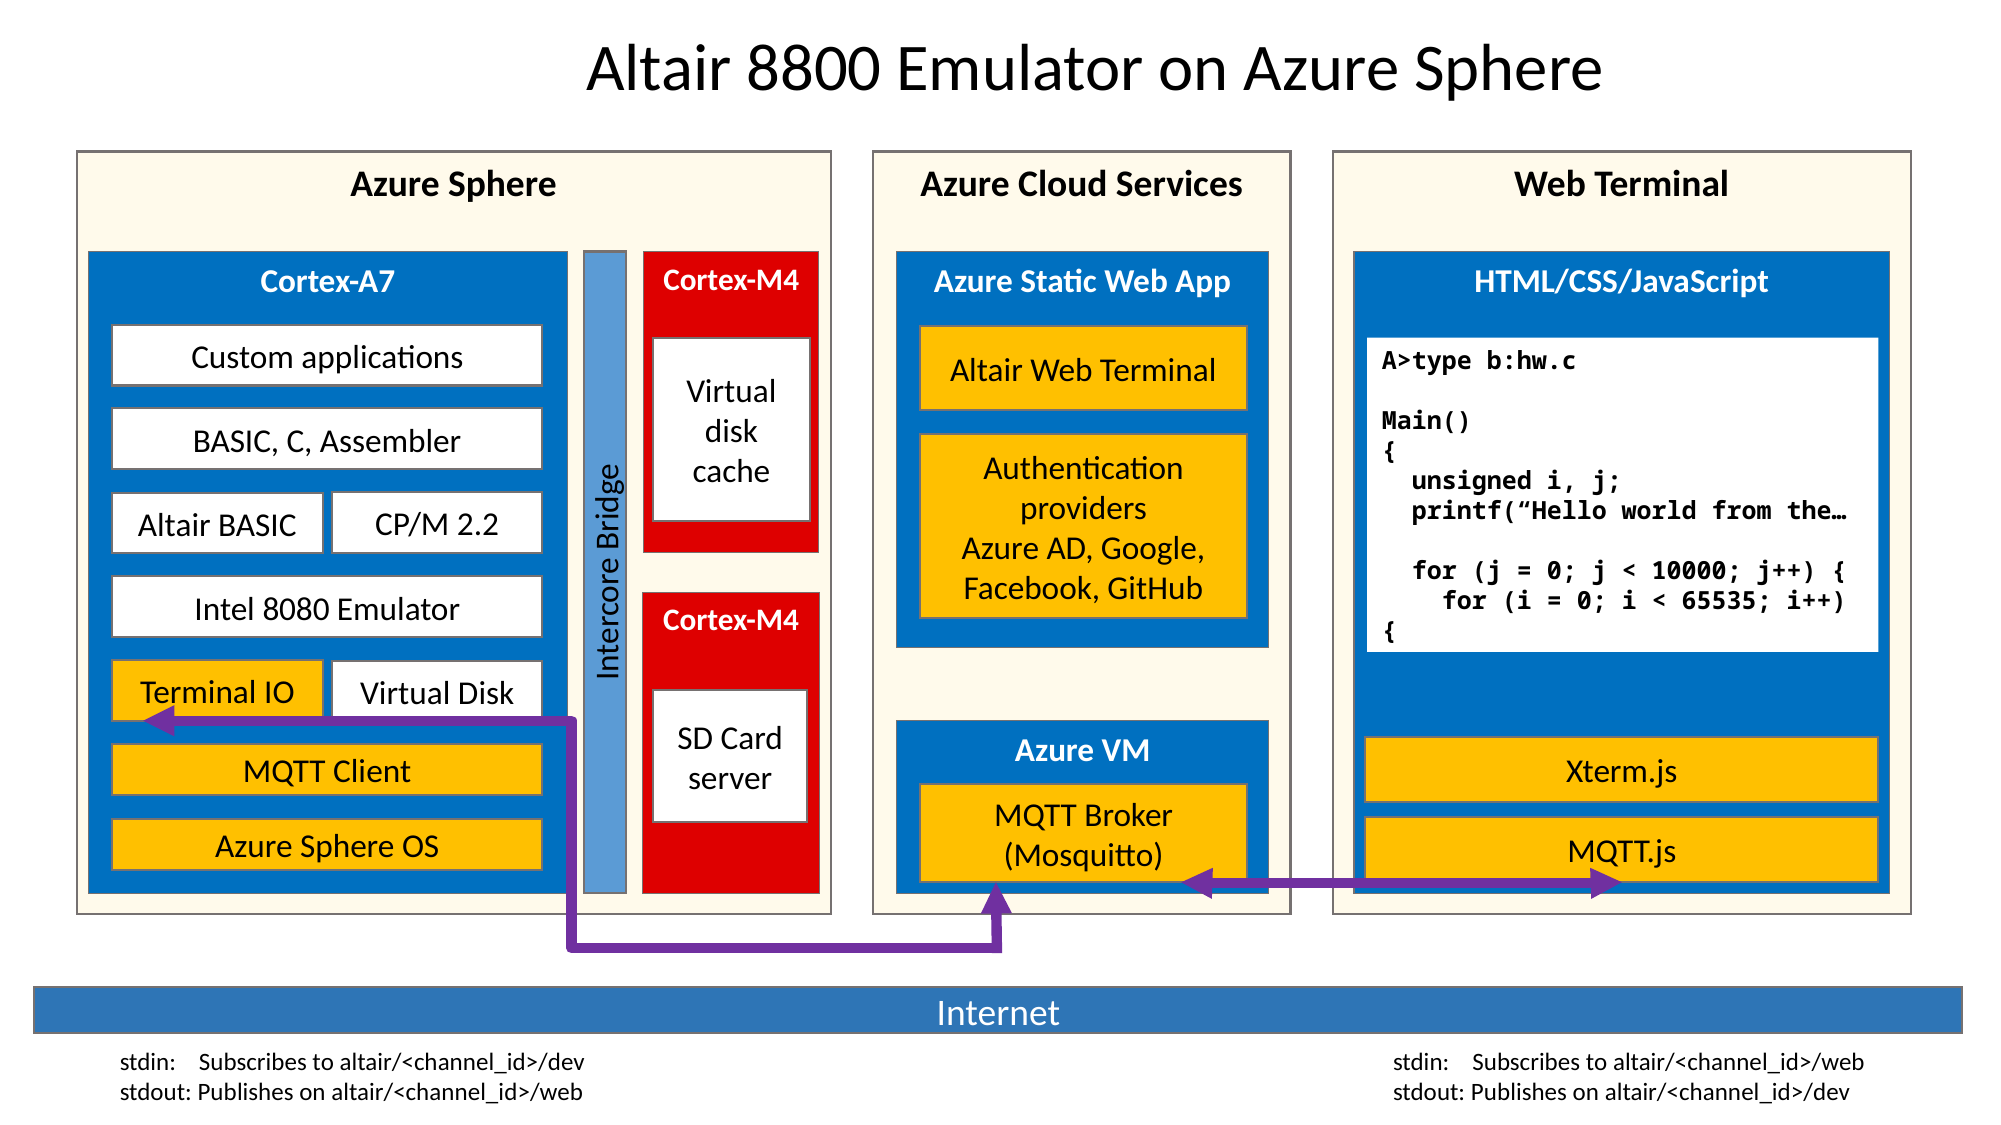

Altair 8800 Emulator on Azure Sphere
Azure Sphere
Azure Cloud Services
Web Terminal
Cortex-A7
Intercore Bridge
Cortex-M4
HTML/CSS/JavaScript
Azure Static Web App
Custom applications
Altair Web Terminal
Virtual disk cache
A>type b:hw.c

Main()
{
  unsigned i, j;
  printf(“Hello world from the…

  for (j = 0; j < 10000; j++) {
    for (i = 0; i < 65535; i++) {
BASIC, C, Assembler
Authentication providers
Azure AD, Google, Facebook, GitHub
CP/M 2.2
Altair BASIC
Intel 8080 Emulator
Cortex-M4
Terminal IO
Virtual Disk
SD Card server
Azure VM
Xterm.js
MQTT Client
MQTT Broker
(Mosquitto)
MQTT.js
Azure Sphere OS
Internet
stdin:    Subscribes to altair/<channel_id>/dev
stdout: Publishes on altair/<channel_id>/web
stdin:    Subscribes to altair/<channel_id>/web
stdout: Publishes on altair/<channel_id>/dev